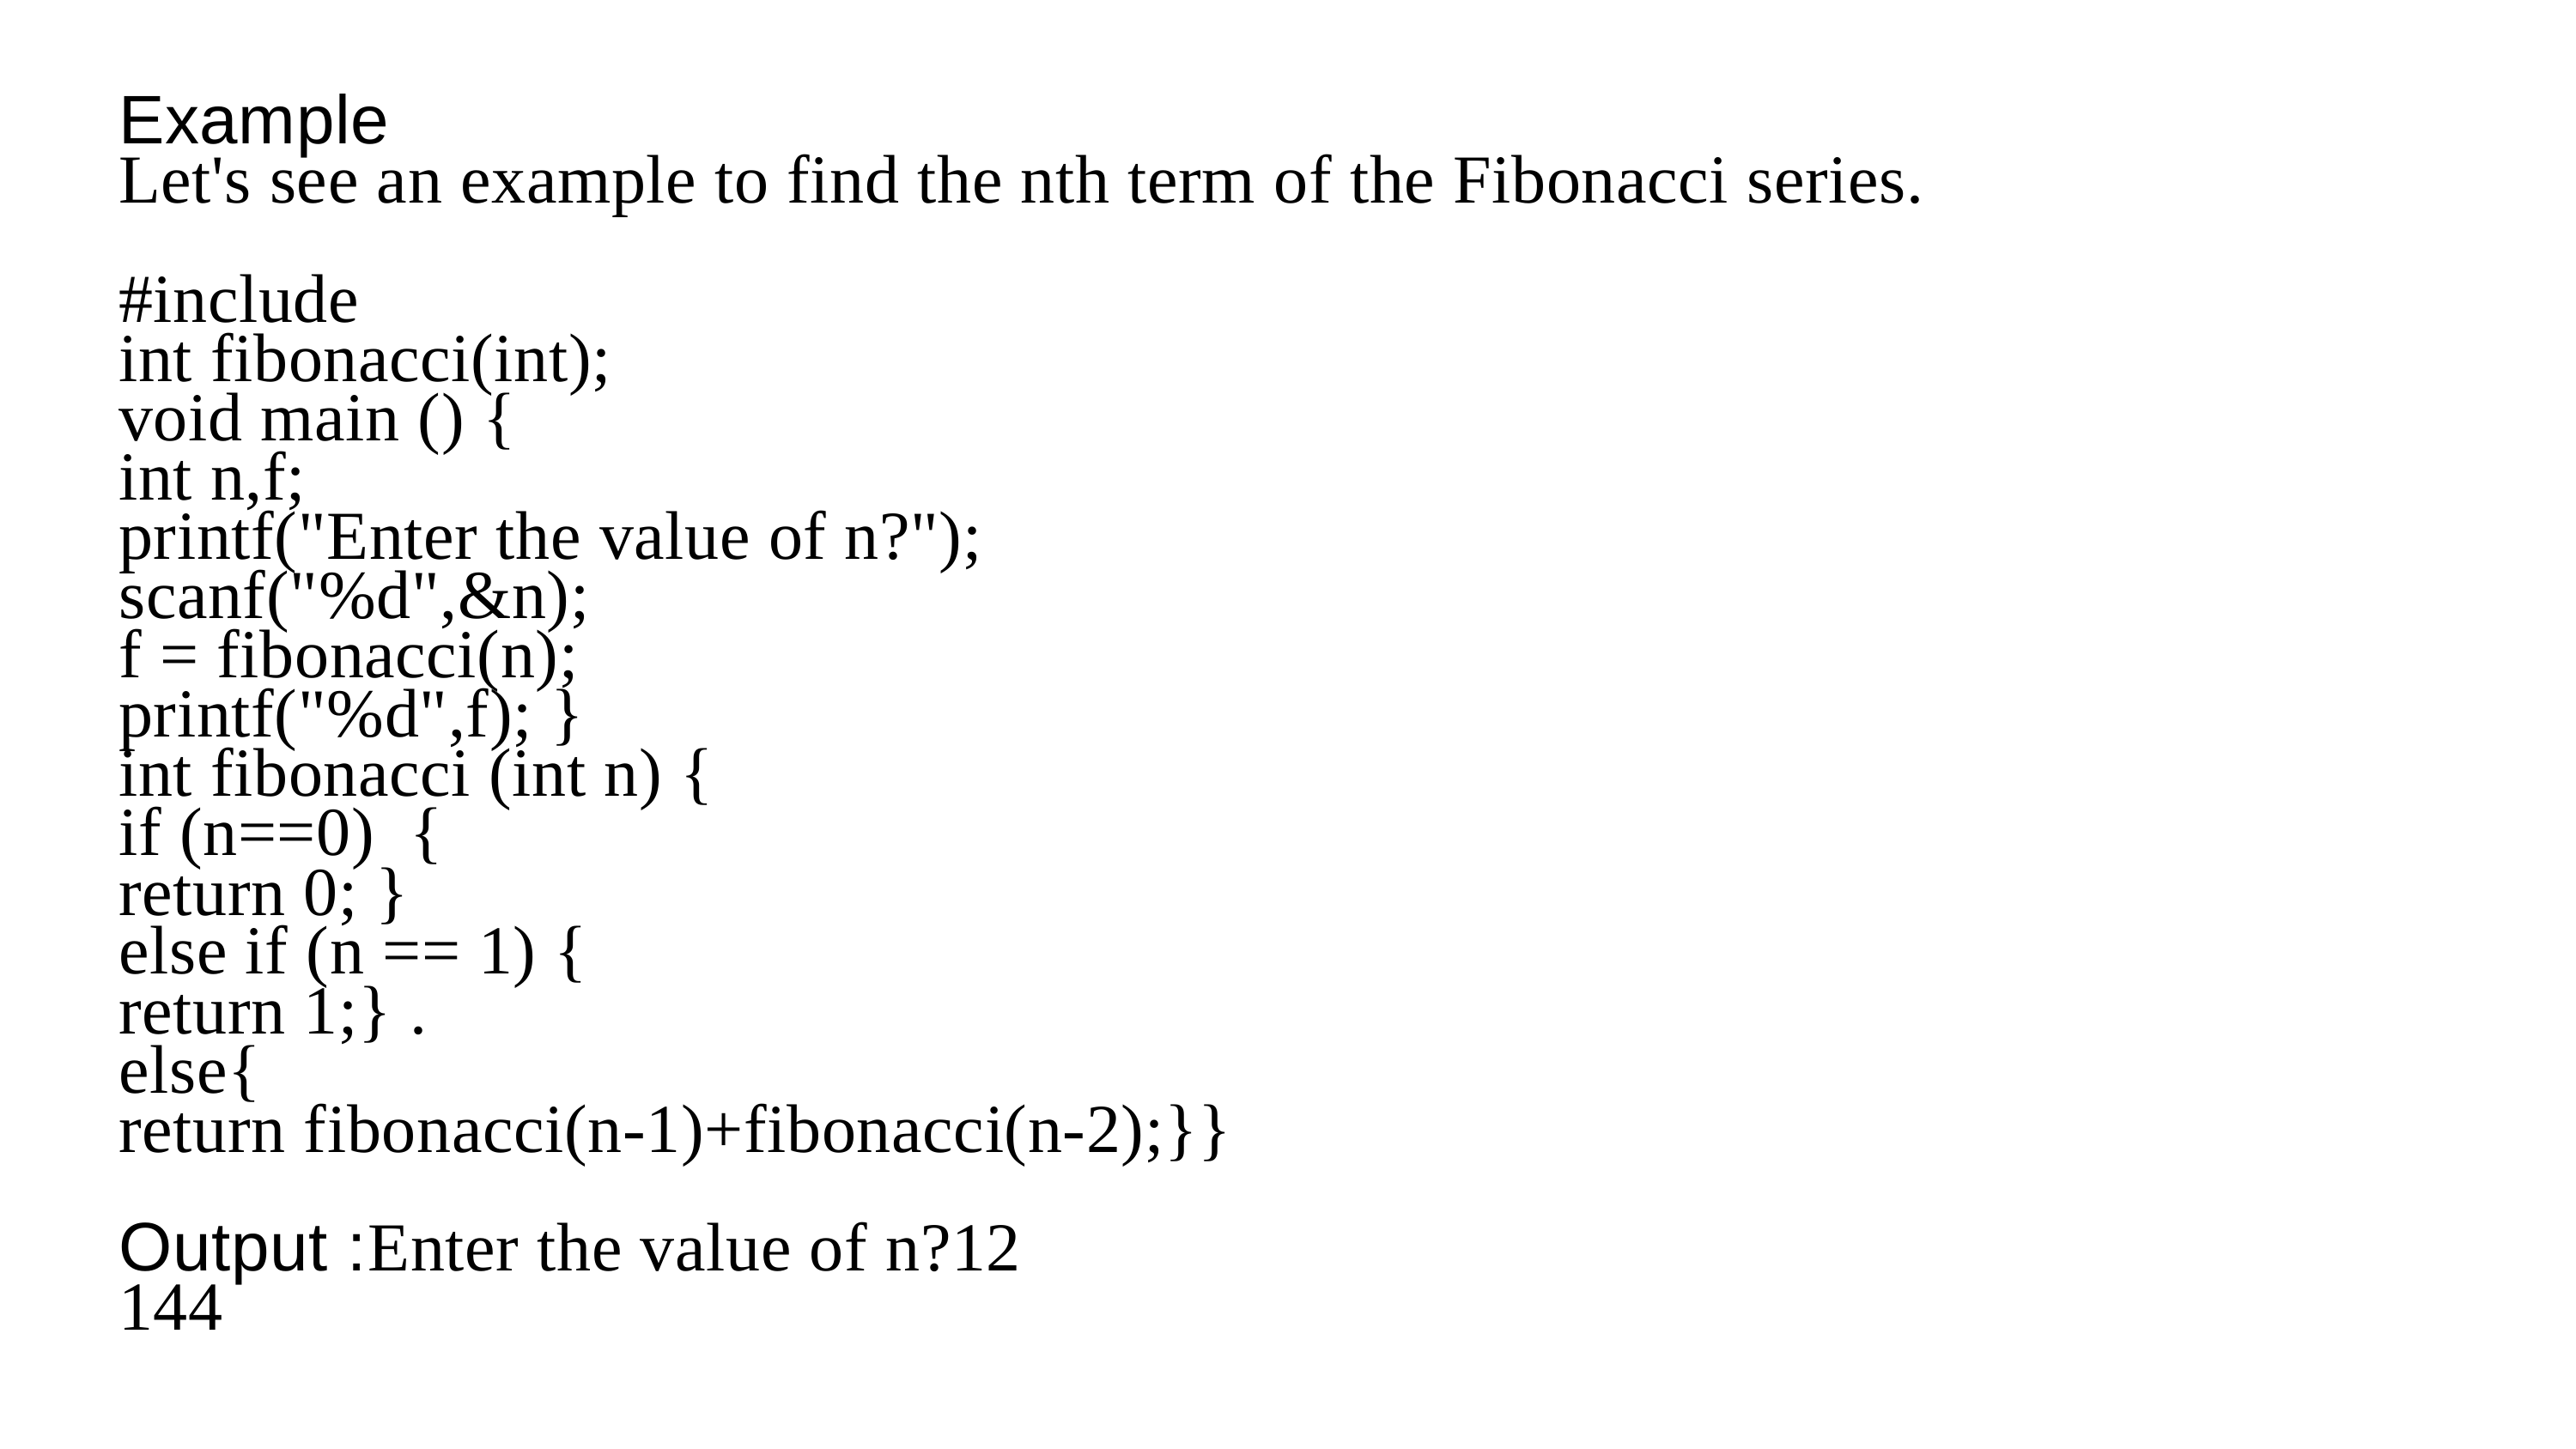

Example
Let's see an example to find the nth term of the Fibonacci series.

#include
int fibonacci(int);
void main () {
int n,f;
printf("Enter the value of n?");
scanf("%d",&n);
f = fibonacci(n);
printf("%d",f); }
int fibonacci (int n) {
if (n==0)  {
return 0; }
else if (n == 1) {
return 1;} .
else{
return fibonacci(n-1)+fibonacci(n-2);}}

Output :Enter the value of n?12
144